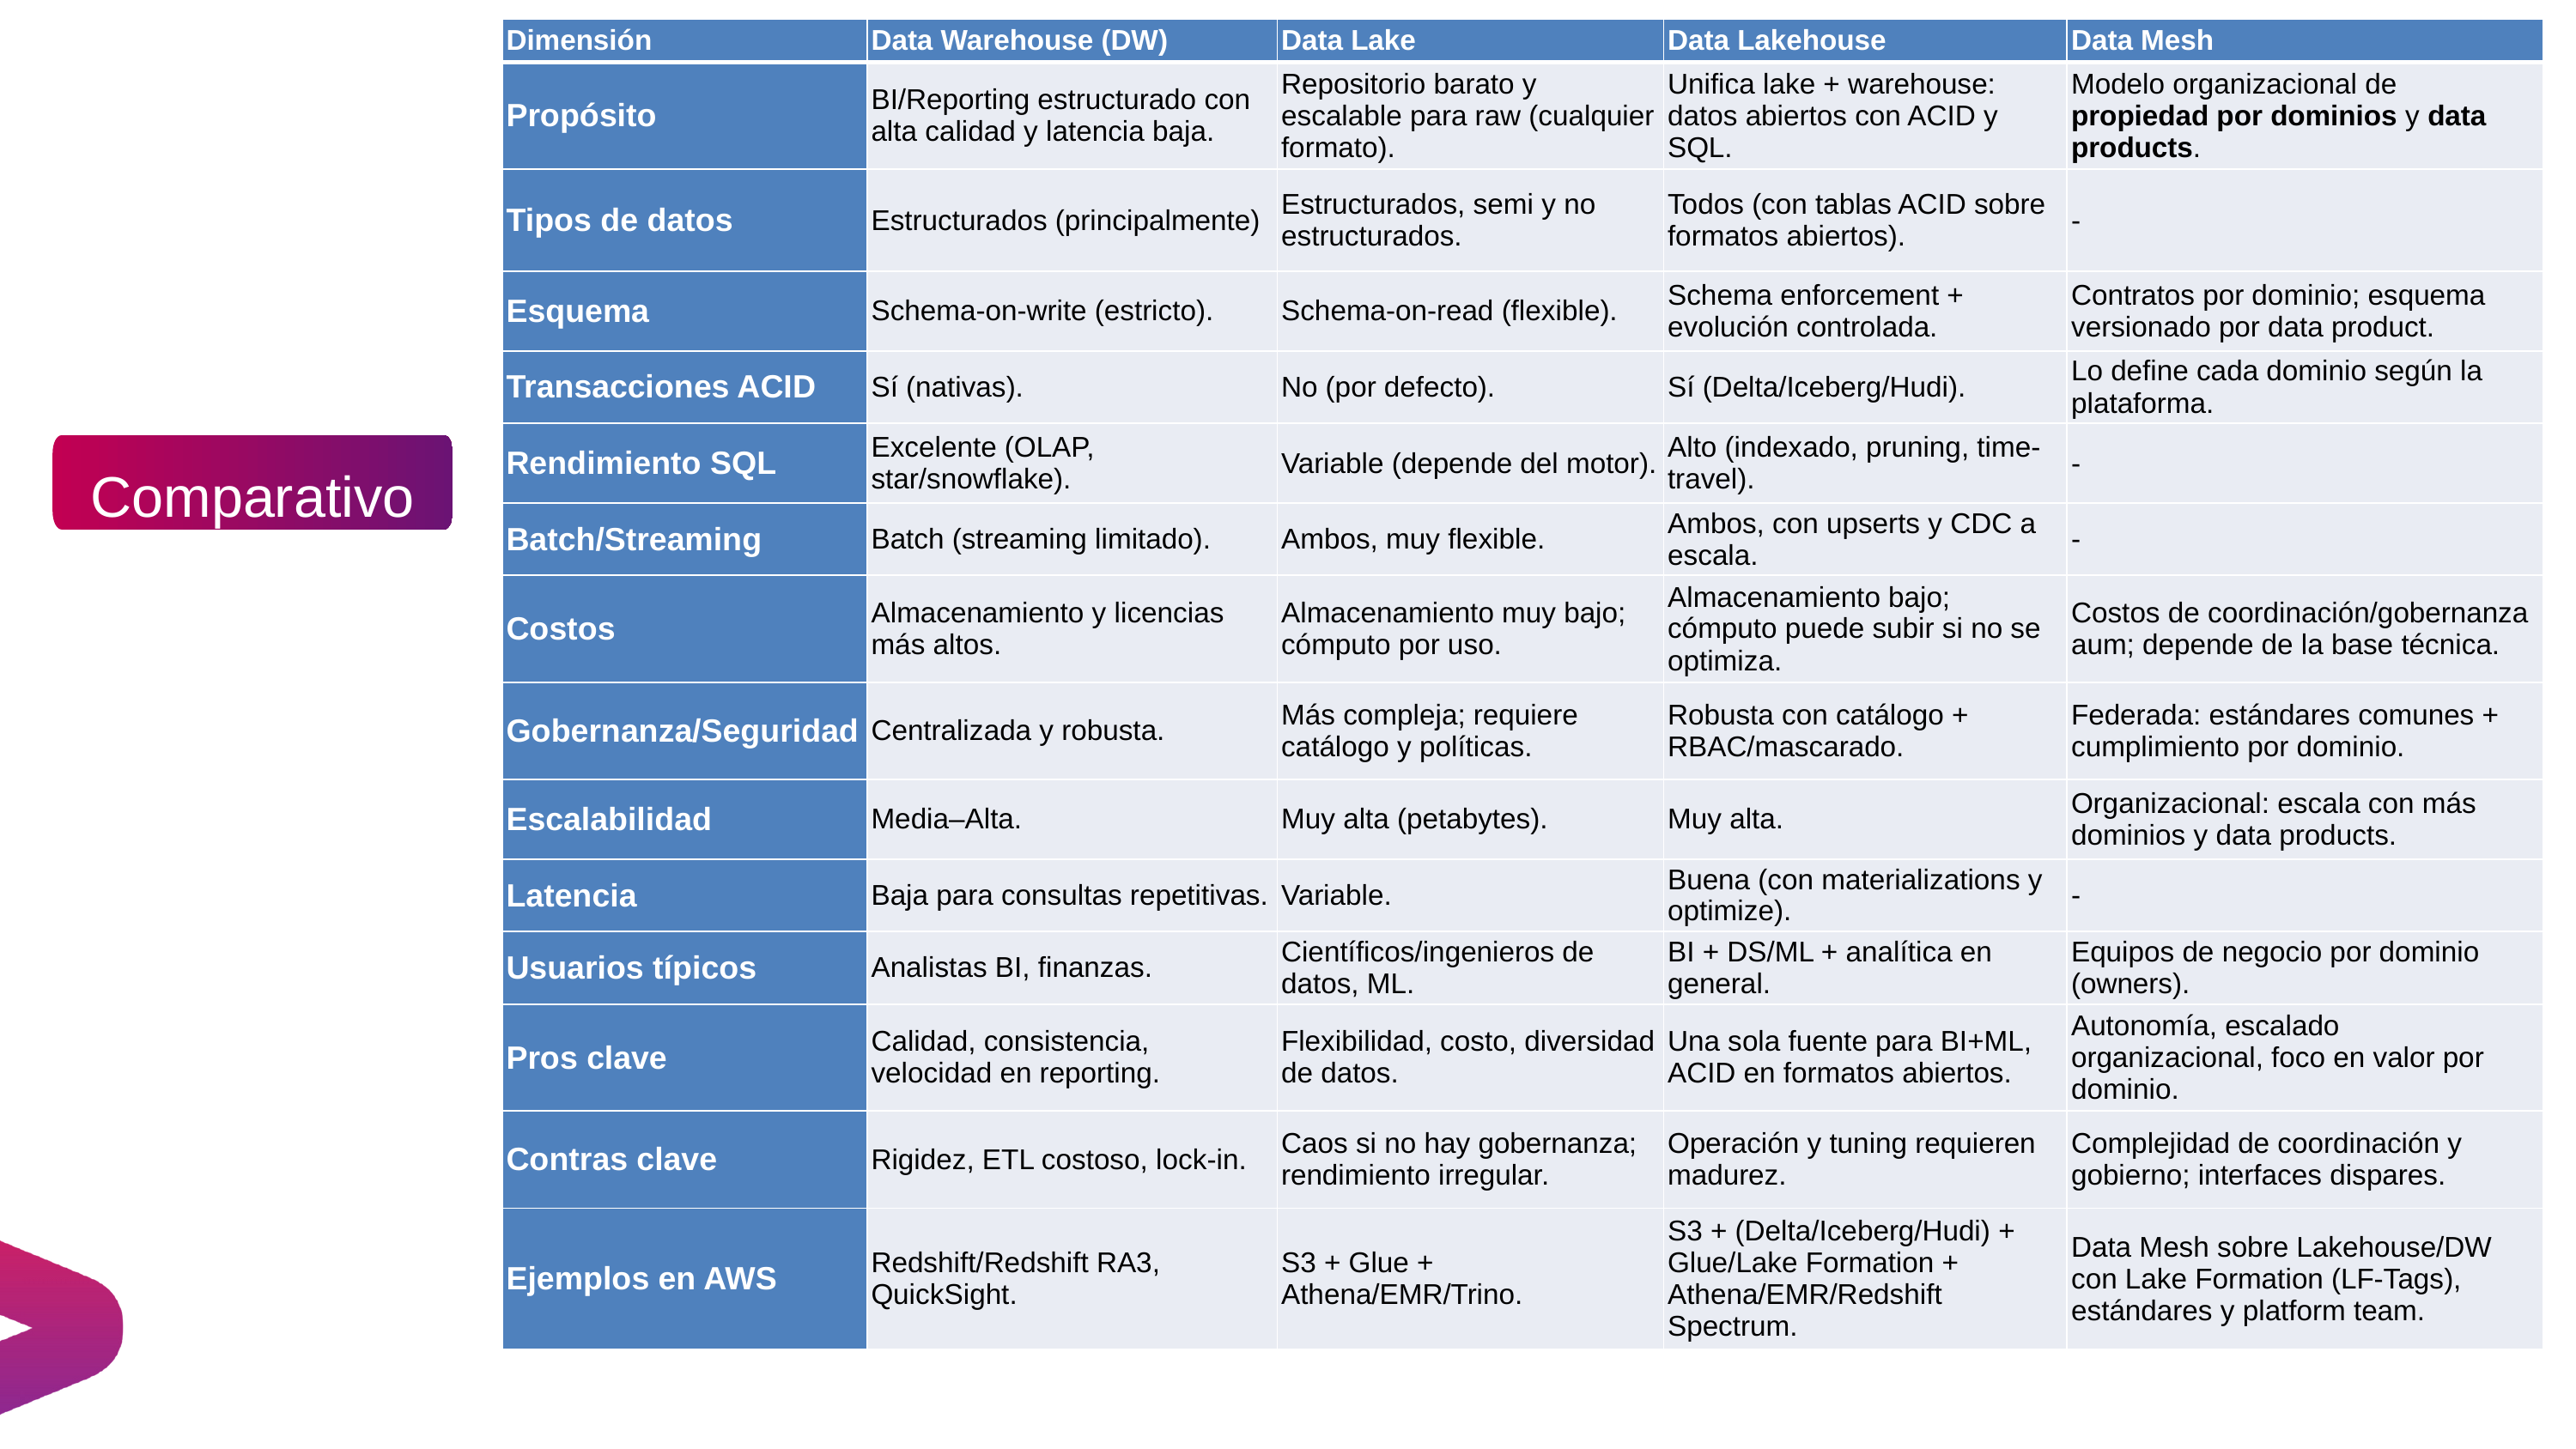

| Dimensión | Data Warehouse (DW) | Data Lake | Data Lakehouse | Data Mesh |
| --- | --- | --- | --- | --- |
| Propósito | BI/Reporting estructurado con alta calidad y latencia baja. | Repositorio barato y escalable para raw (cualquier formato). | Unifica lake + warehouse: datos abiertos con ACID y SQL. | Modelo organizacional de propiedad por dominios y data products. |
| Tipos de datos | Estructurados (principalmente) | Estructurados, semi y no estructurados. | Todos (con tablas ACID sobre formatos abiertos). | - |
| Esquema | Schema-on-write (estricto). | Schema-on-read (flexible). | Schema enforcement + evolución controlada. | Contratos por dominio; esquema versionado por data product. |
| Transacciones ACID | Sí (nativas). | No (por defecto). | Sí (Delta/Iceberg/Hudi). | Lo define cada dominio según la plataforma. |
| Rendimiento SQL | Excelente (OLAP, star/snowflake). | Variable (depende del motor). | Alto (indexado, pruning, time-travel). | - |
| Batch/Streaming | Batch (streaming limitado). | Ambos, muy flexible. | Ambos, con upserts y CDC a escala. | - |
| Costos | Almacenamiento y licencias más altos. | Almacenamiento muy bajo; cómputo por uso. | Almacenamiento bajo; cómputo puede subir si no se optimiza. | Costos de coordinación/gobernanza aum; depende de la base técnica. |
| Gobernanza/Seguridad | Centralizada y robusta. | Más compleja; requiere catálogo y políticas. | Robusta con catálogo + RBAC/mascarado. | Federada: estándares comunes + cumplimiento por dominio. |
| Escalabilidad | Media–Alta. | Muy alta (petabytes). | Muy alta. | Organizacional: escala con más dominios y data products. |
| Latencia | Baja para consultas repetitivas. | Variable. | Buena (con materializations y optimize). | - |
| Usuarios típicos | Analistas BI, finanzas. | Científicos/ingenieros de datos, ML. | BI + DS/ML + analítica en general. | Equipos de negocio por dominio (owners). |
| Pros clave | Calidad, consistencia, velocidad en reporting. | Flexibilidad, costo, diversidad de datos. | Una sola fuente para BI+ML, ACID en formatos abiertos. | Autonomía, escalado organizacional, foco en valor por dominio. |
| Contras clave | Rigidez, ETL costoso, lock-in. | Caos si no hay gobernanza; rendimiento irregular. | Operación y tuning requieren madurez. | Complejidad de coordinación y gobierno; interfaces dispares. |
| Ejemplos en AWS | Redshift/Redshift RA3, QuickSight. | S3 + Glue + Athena/EMR/Trino. | S3 + (Delta/Iceberg/Hudi) + Glue/Lake Formation + Athena/EMR/Redshift Spectrum. | Data Mesh sobre Lakehouse/DW con Lake Formation (LF-Tags), estándares y platform team. |

Comparativo